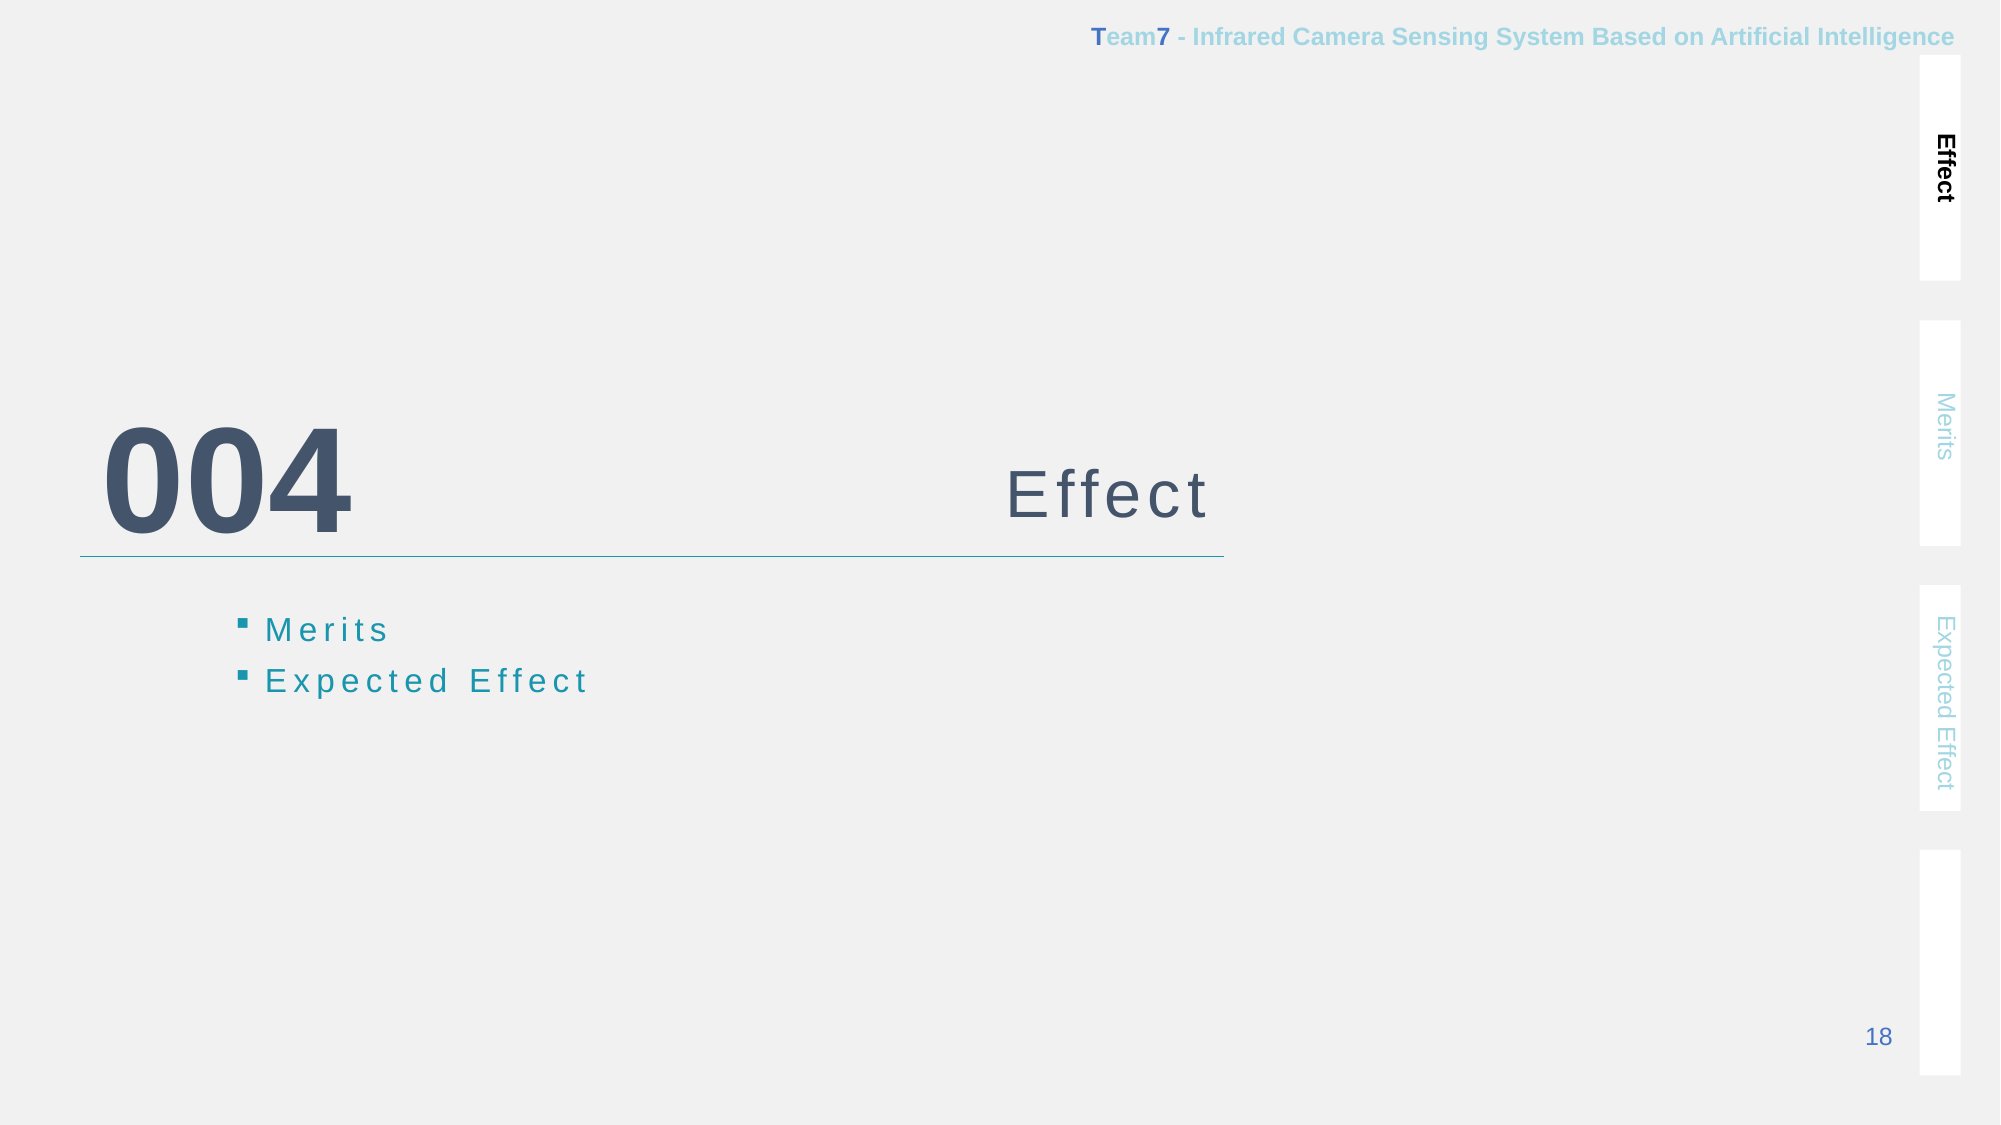

Team7 - Infrared Camera Sensing System Based on Artificial Intelligence

Effect
Merits

004
Effect

Merits
Expected Effect
Expected Effect